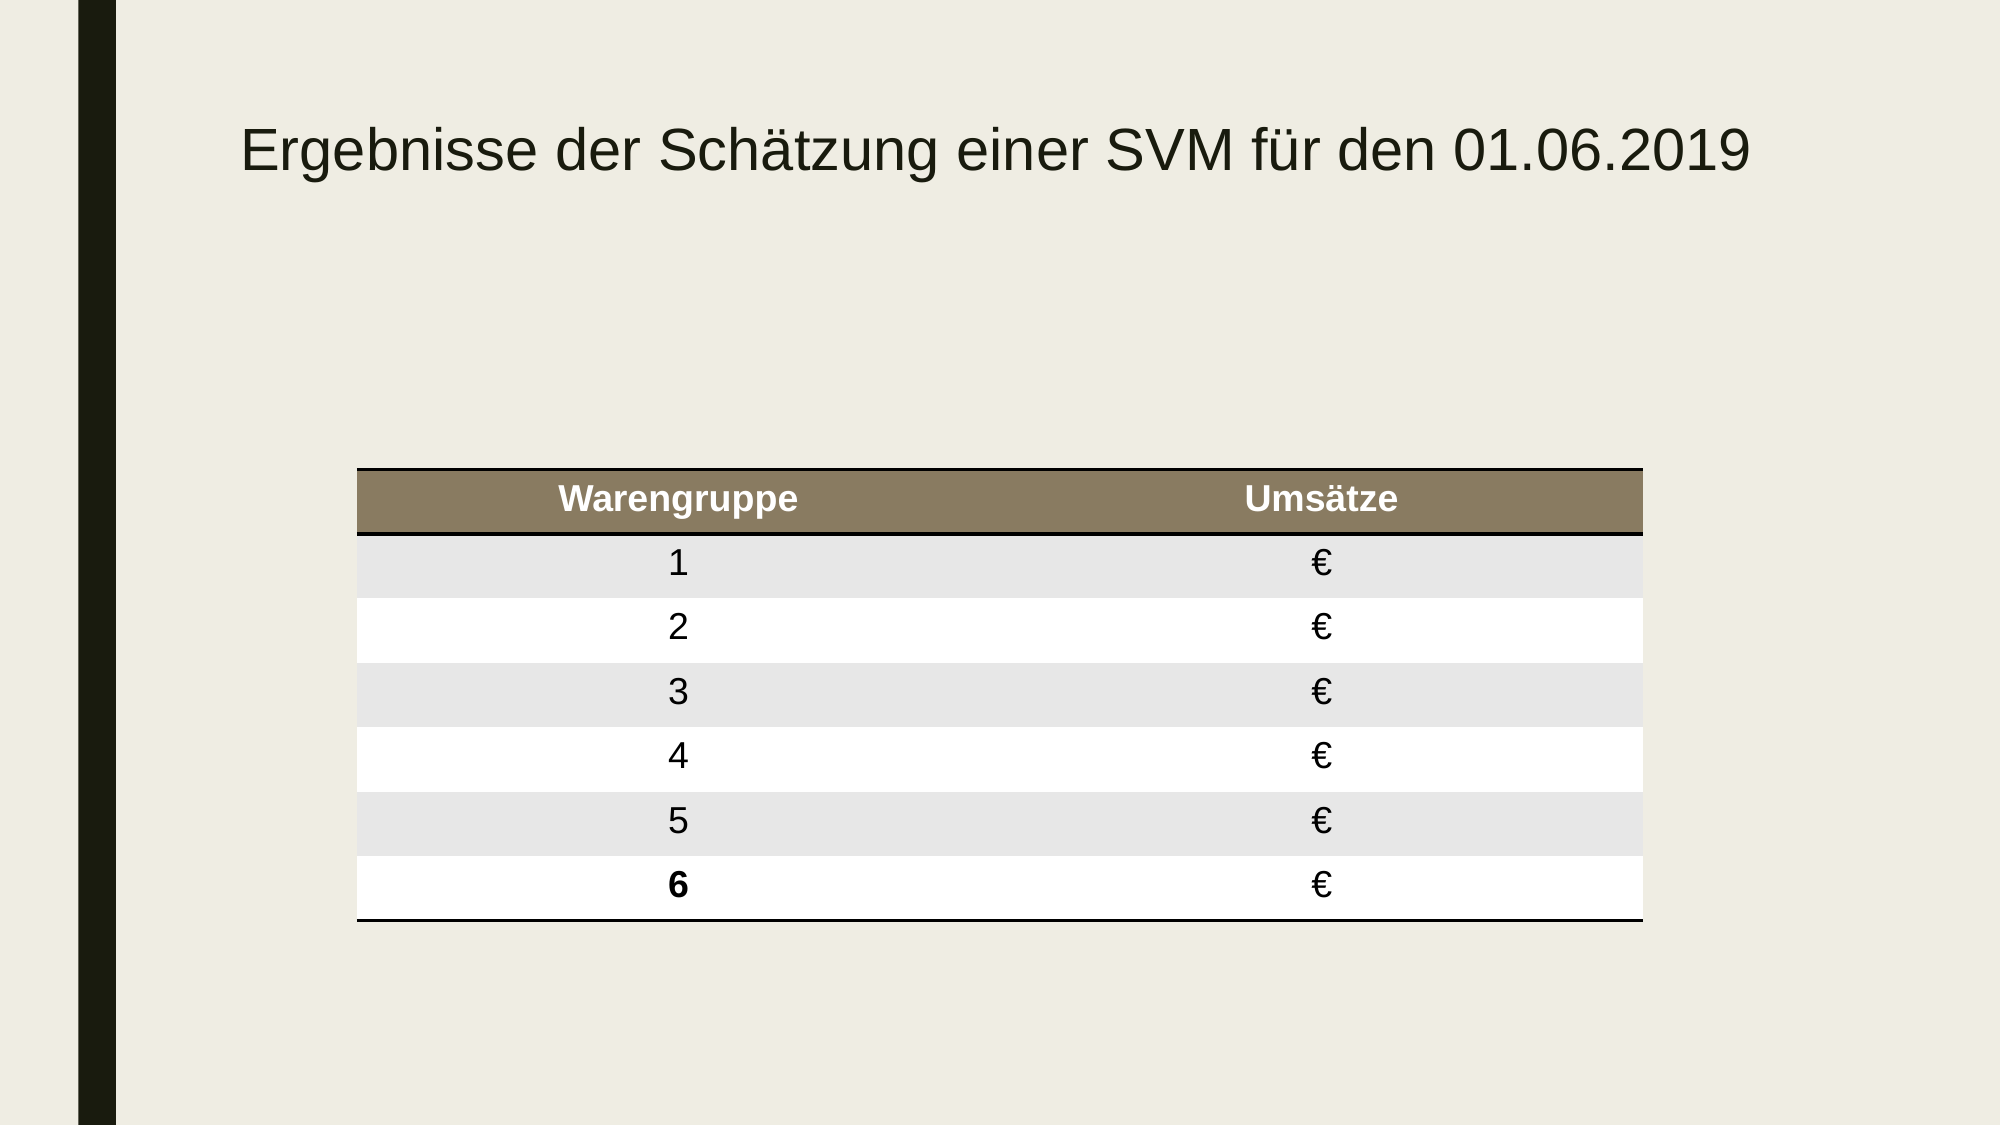

# ﻿Ergebnisse der Schätzung einer SVM für den 01.06.2019
| Warengruppe | Umsätze |
| --- | --- |
| 1 | € |
| 2 | € |
| 3 | € |
| 4 | € |
| 5 | € |
| 6 | € |